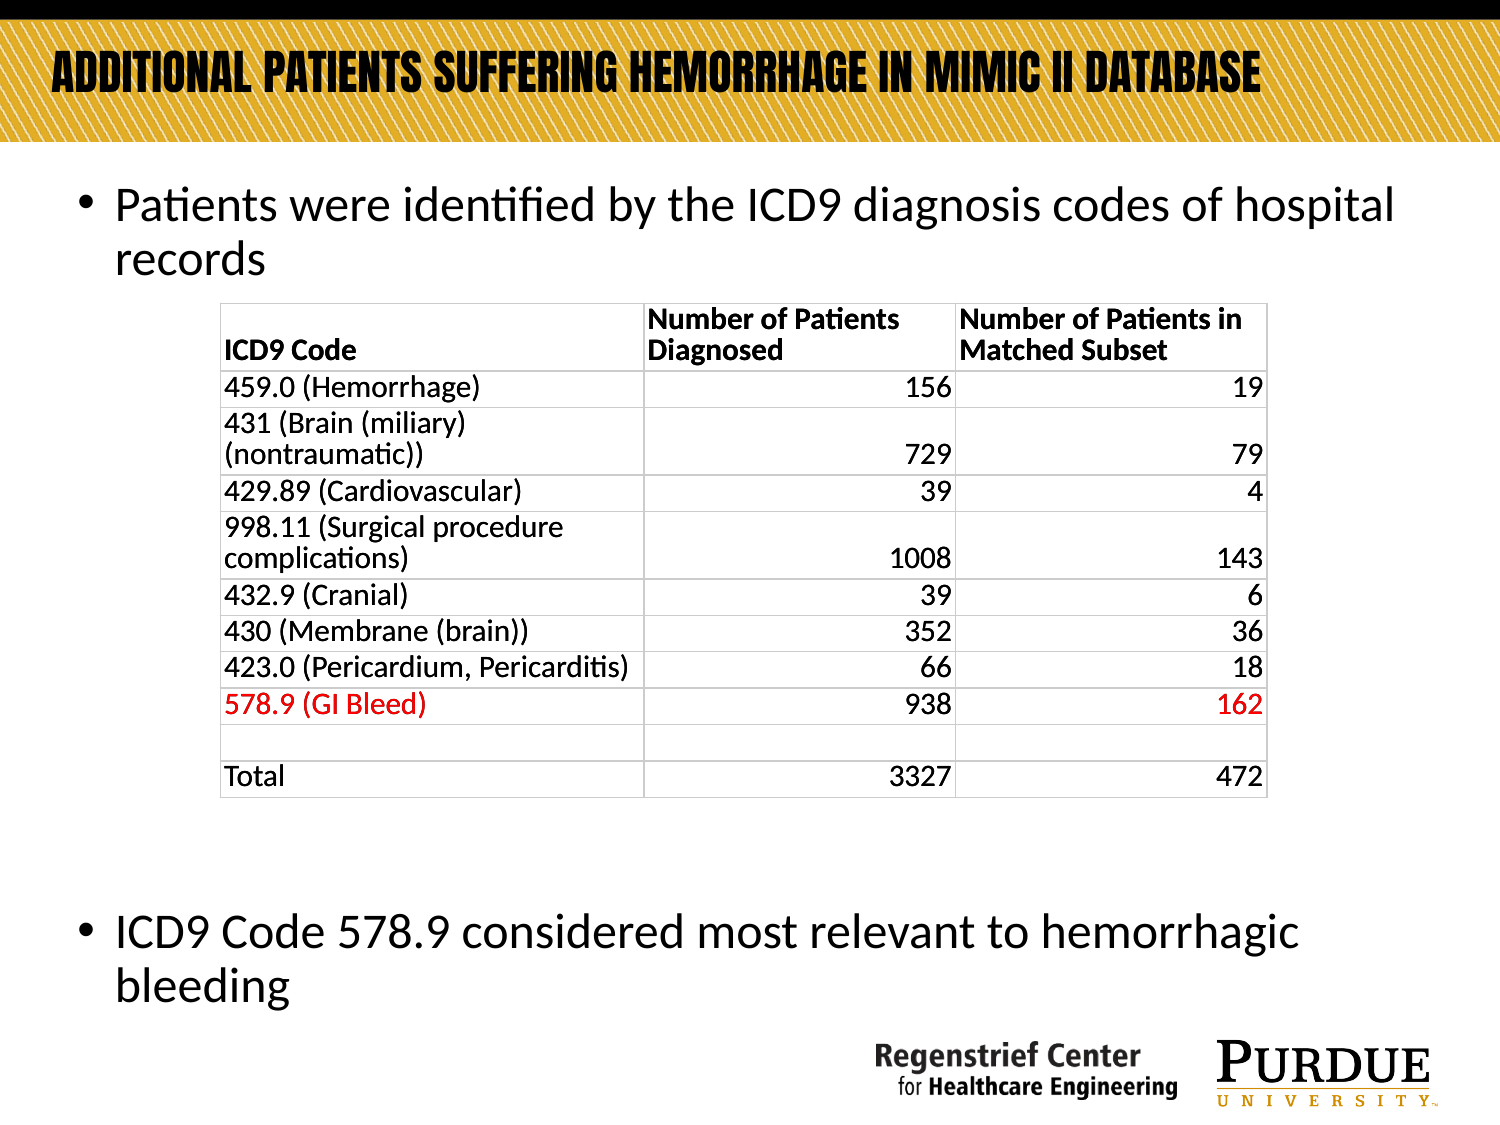

Additional Patients suffering Hemorrhage in MIMIC ii Database
Patients were identified by the ICD9 diagnosis codes of hospital records

ICD9 Code 578.9 considered most relevant to hemorrhagic bleeding
| ICD9 Code | Number of Patients Diagnosed | Number of Patients in Matched Subset |
| --- | --- | --- |
| 459.0 (Hemorrhage) | 156 | 19 |
| 431 (Brain (miliary) (nontraumatic)) | 729 | 79 |
| 429.89 (Cardiovascular) | 39 | 4 |
| 998.11 (Surgical procedure complications) | 1008 | 143 |
| 432.9 (Cranial) | 39 | 6 |
| 430 (Membrane (brain)) | 352 | 36 |
| 423.0 (Pericardium, Pericarditis) | 66 | 18 |
| 578.9 (GI Bleed) | 938 | 162 |
|  |  |  |
| Total | 3327 | 472 |
| ICD9 Code | Number of Patients Diagnosed | Number of Patients in Matched Subset |
| --- | --- | --- |
| 459.0 (Hemorrhage) | 156 | 19 |
| 431 (Brain (miliary) (nontraumatic)) | 729 | 79 |
| 429.89 (Cardiovascular) | 39 | 4 |
| 998.11 (Surgical procedure complications) | 1008 | 143 |
| 432.9 (Cranial) | 39 | 6 |
| 430 (Membrane (brain)) | 352 | 36 |
| 423.0 (Pericardium, Pericarditis) | 66 | 18 |
| 578.9 (GI Bleed) | 938 | 162 |
|  |  |  |
| Total | 3327 | 472 |